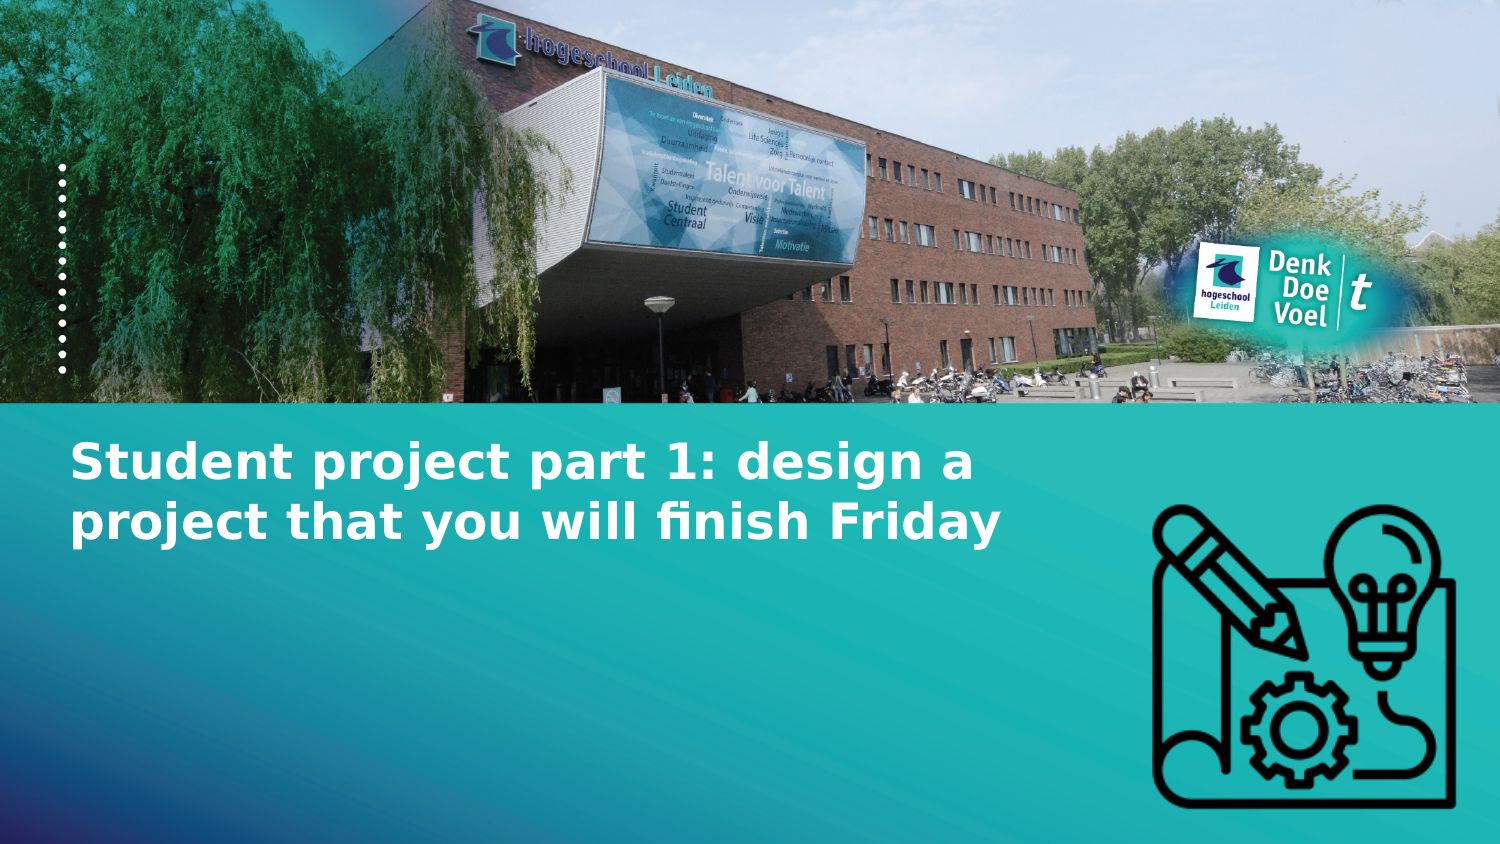

Student project part 1: design a project that you will finish Friday